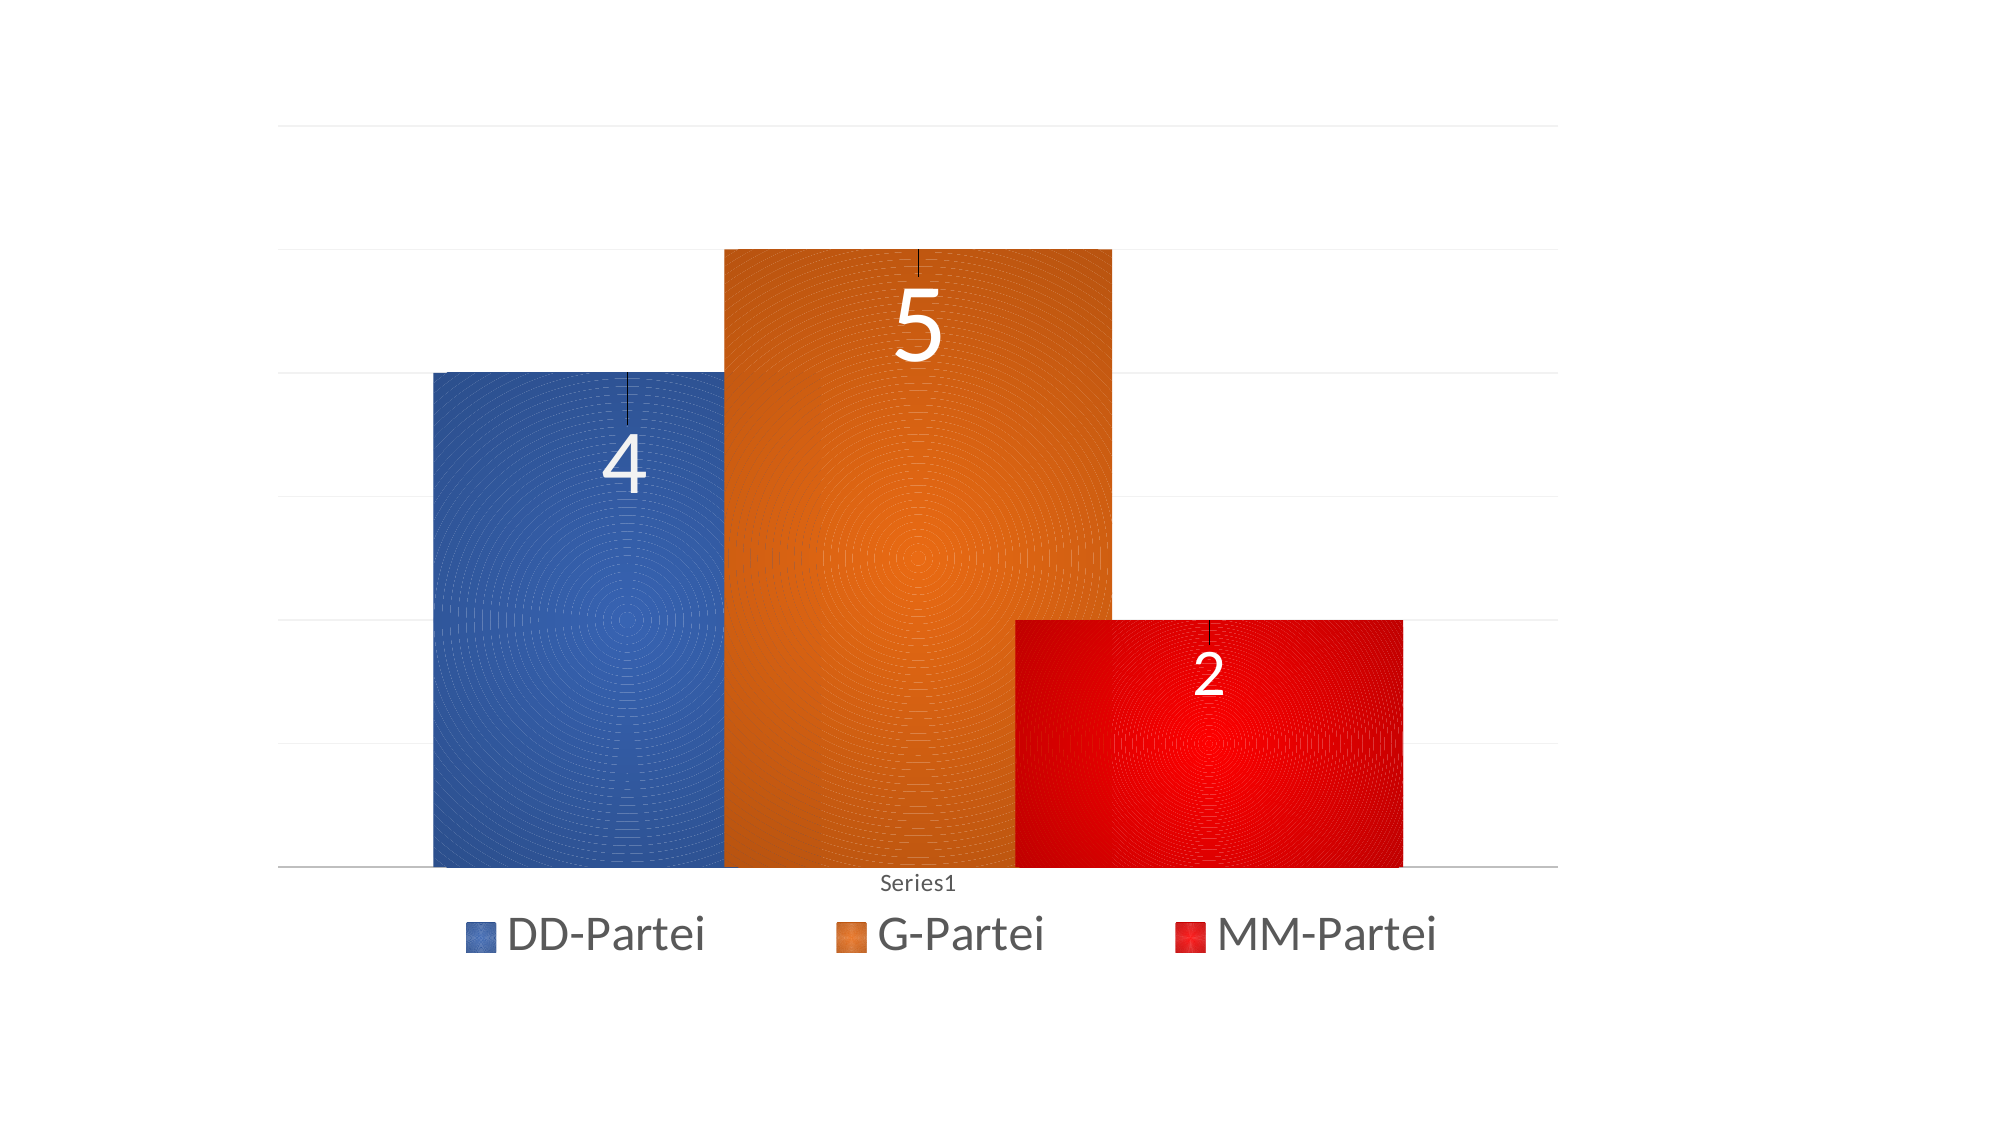

### Chart

| Category | DD-Partei | G-Partei | MM-Partei |
|---|---|---|---|
|  | 4.0 | 5.0 | 2.0 |